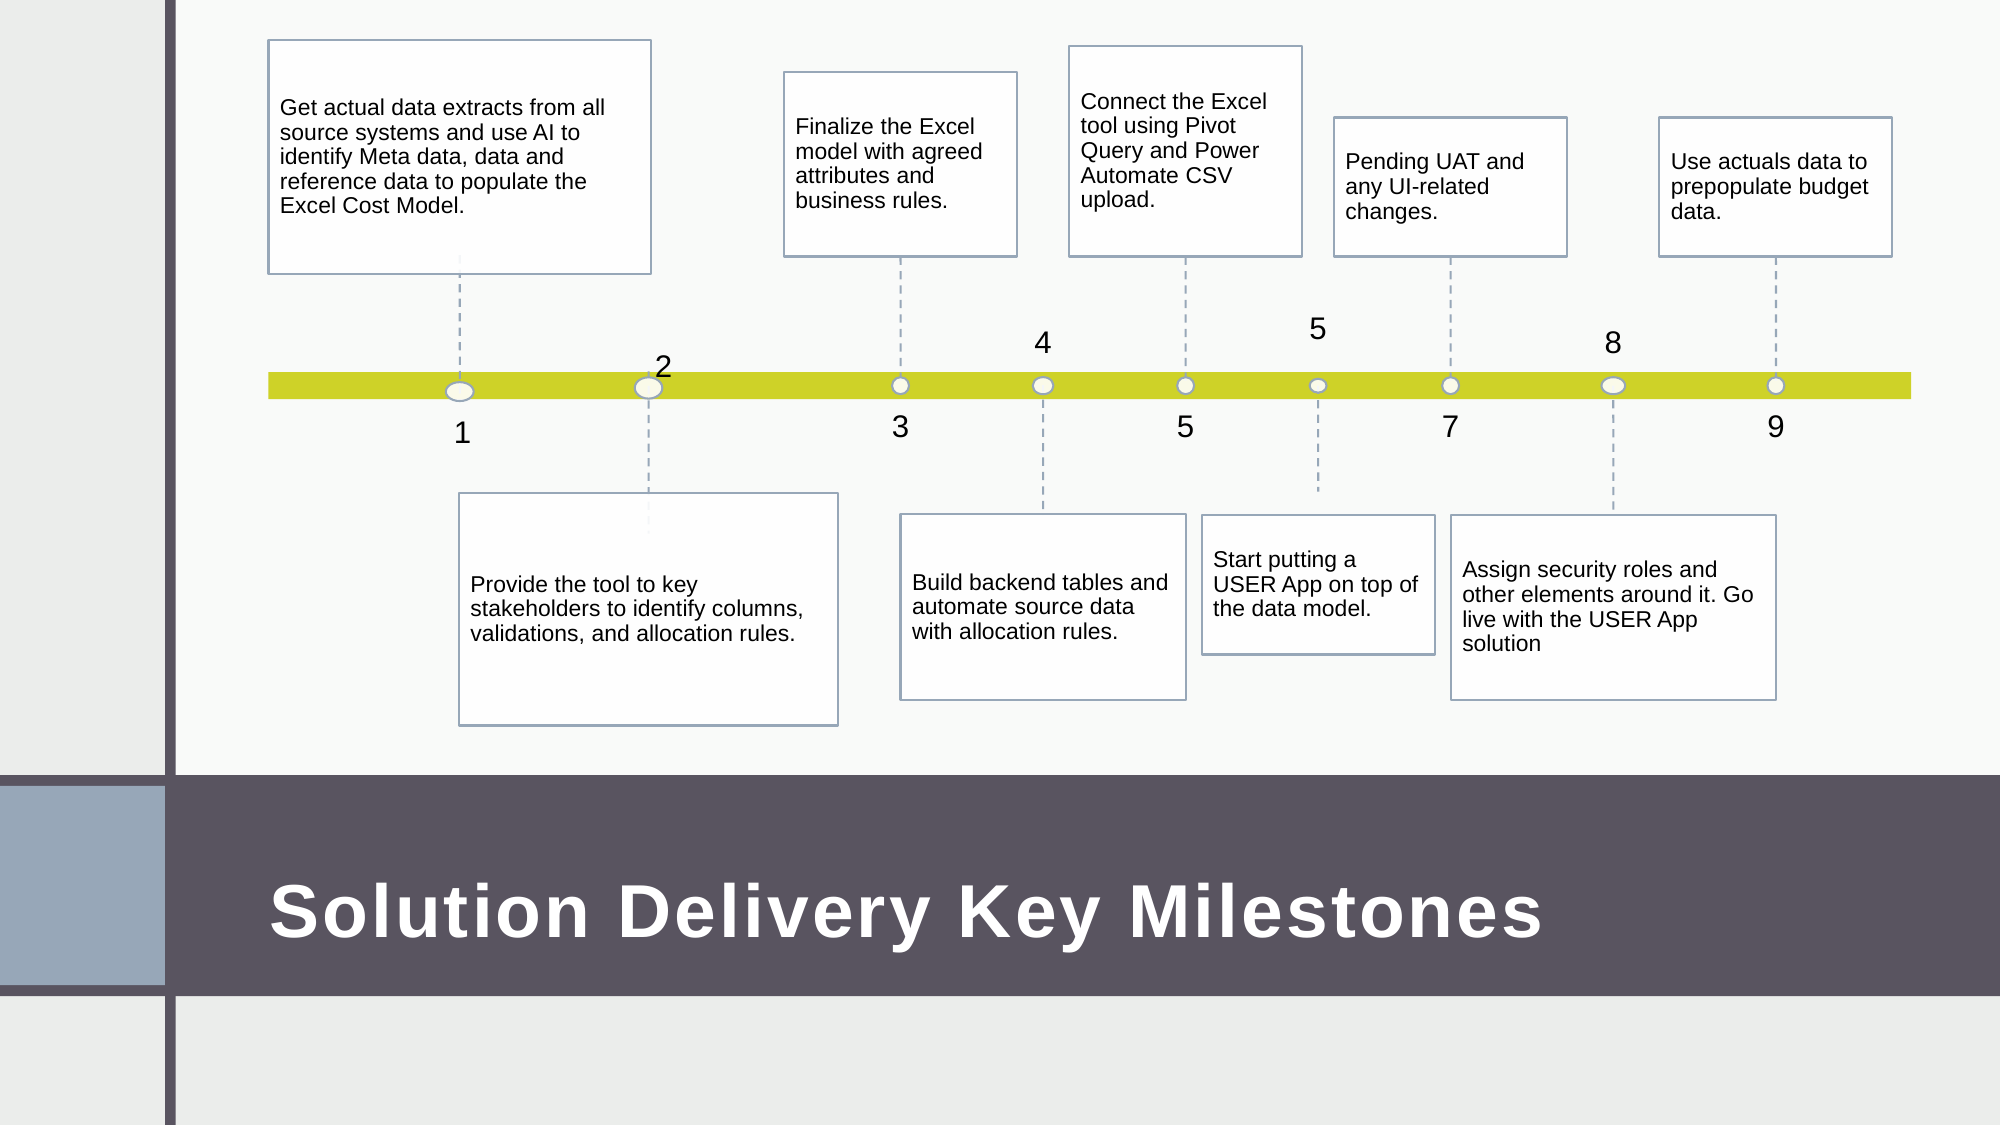

Get actual data extracts from all source systems and use AI to identify Meta data, data and reference data to populate the Excel Cost Model.
1
Provide the tool to key stakeholders to identify columns, validations, and allocation rules.
2
Finalize the Excel model with agreed attributes and business rules.
3
Build backend tables and automate source data with allocation rules.
4
Connect the Excel tool using Pivot Query and Power Automate CSV upload.
5
Start putting a USER App on top of the data model.
5
Pending UAT and any UI-related changes.
7
Assign security roles and other elements around it. Go live with the USER App solution
8
Use actuals data to prepopulate budget data.
9
# Solution Delivery Key Milestones